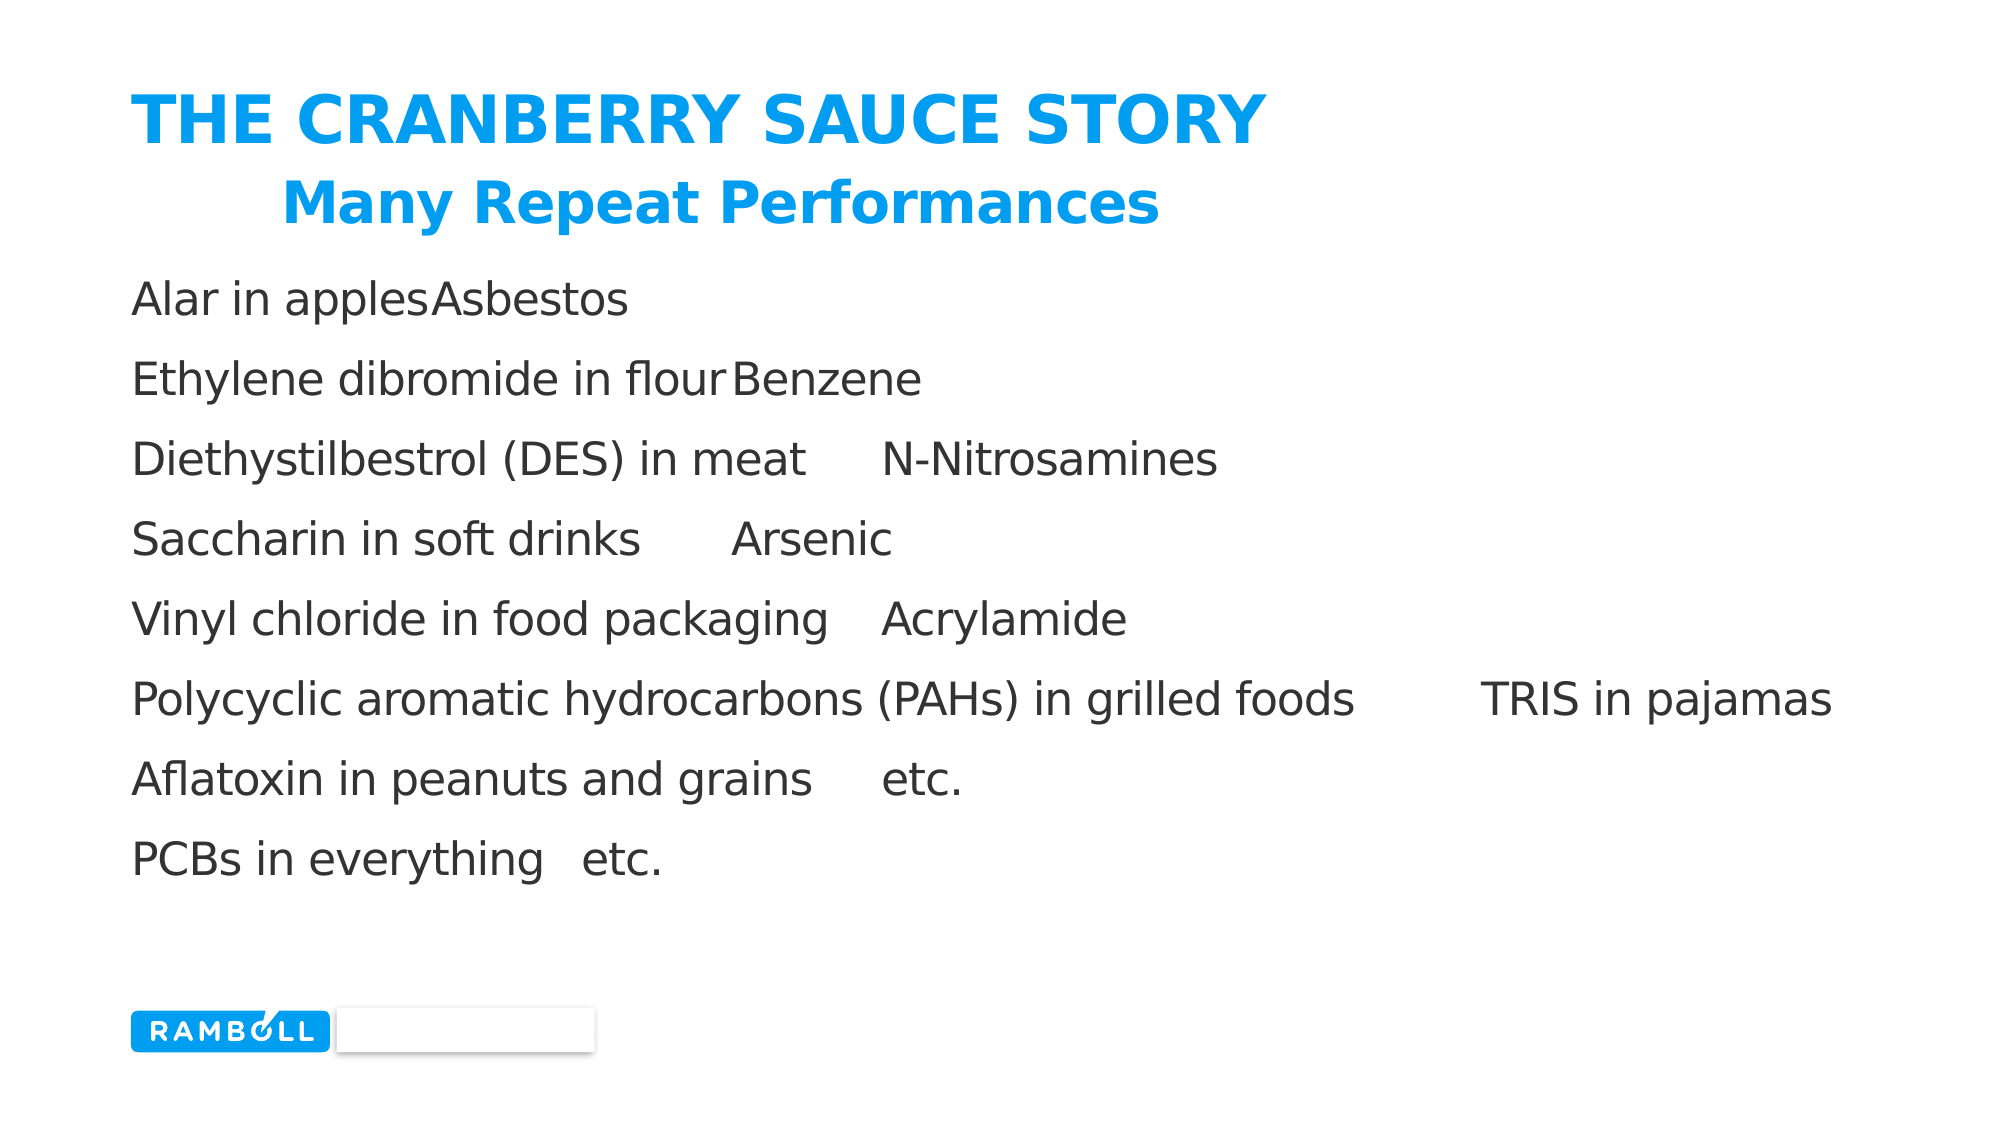

# THE CRANBERRY SAUCE STORY Many Repeat Performances
Alar in apples	Asbestos
Ethylene dibromide in flour	Benzene
Diethystilbestrol (DES) in meat	N-Nitrosamines
Saccharin in soft drinks	Arsenic
Vinyl chloride in food packaging	Acrylamide
Polycyclic aromatic hydrocarbons (PAHs) in grilled foods	TRIS in pajamas
Aflatoxin in peanuts and grains	etc.
PCBs in everything	etc.